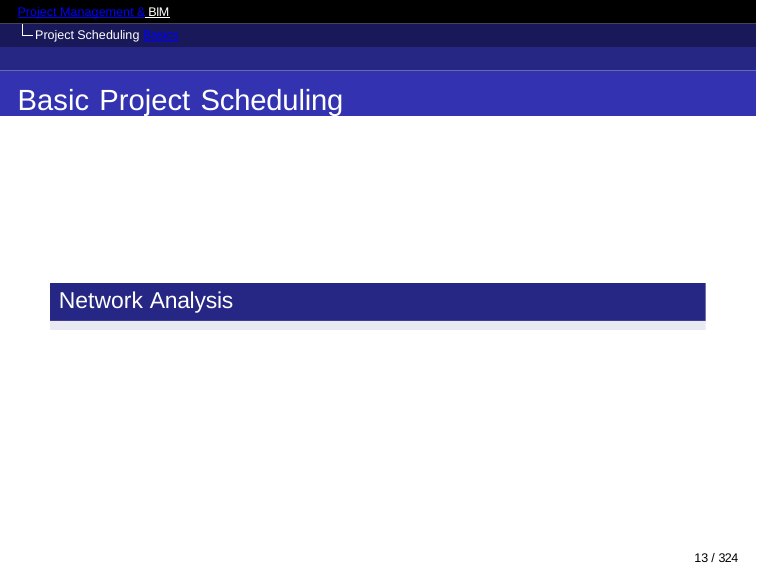

Project Management & BIM Project Scheduling Basics

Basic Project Scheduling

Network Analysis

13 / 324